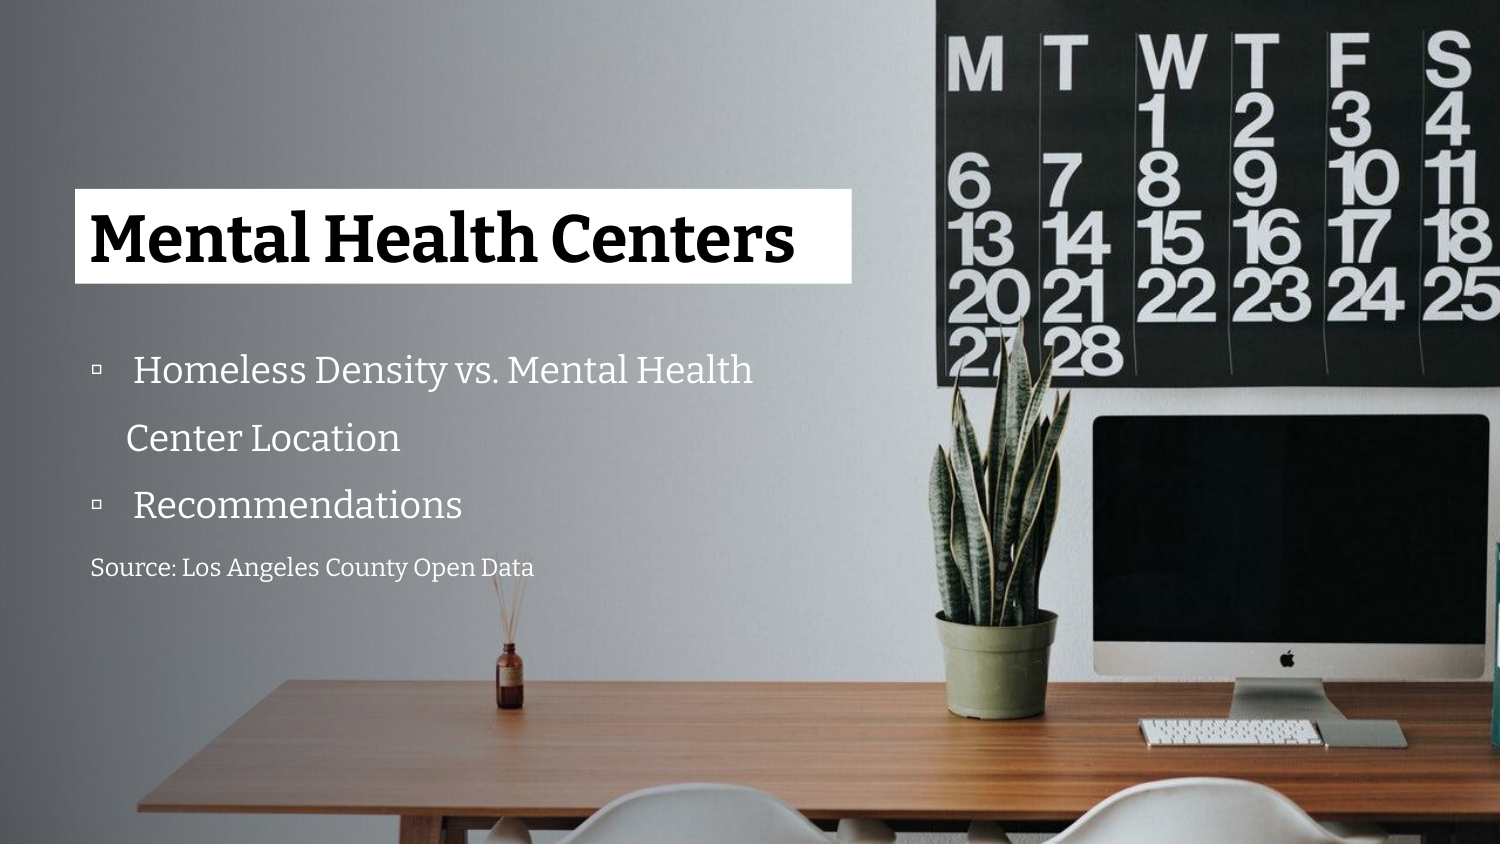

Mental Health Centers
 Homeless Density vs. Mental Health Center Location
 Recommendations
Source: Los Angeles County Open Data